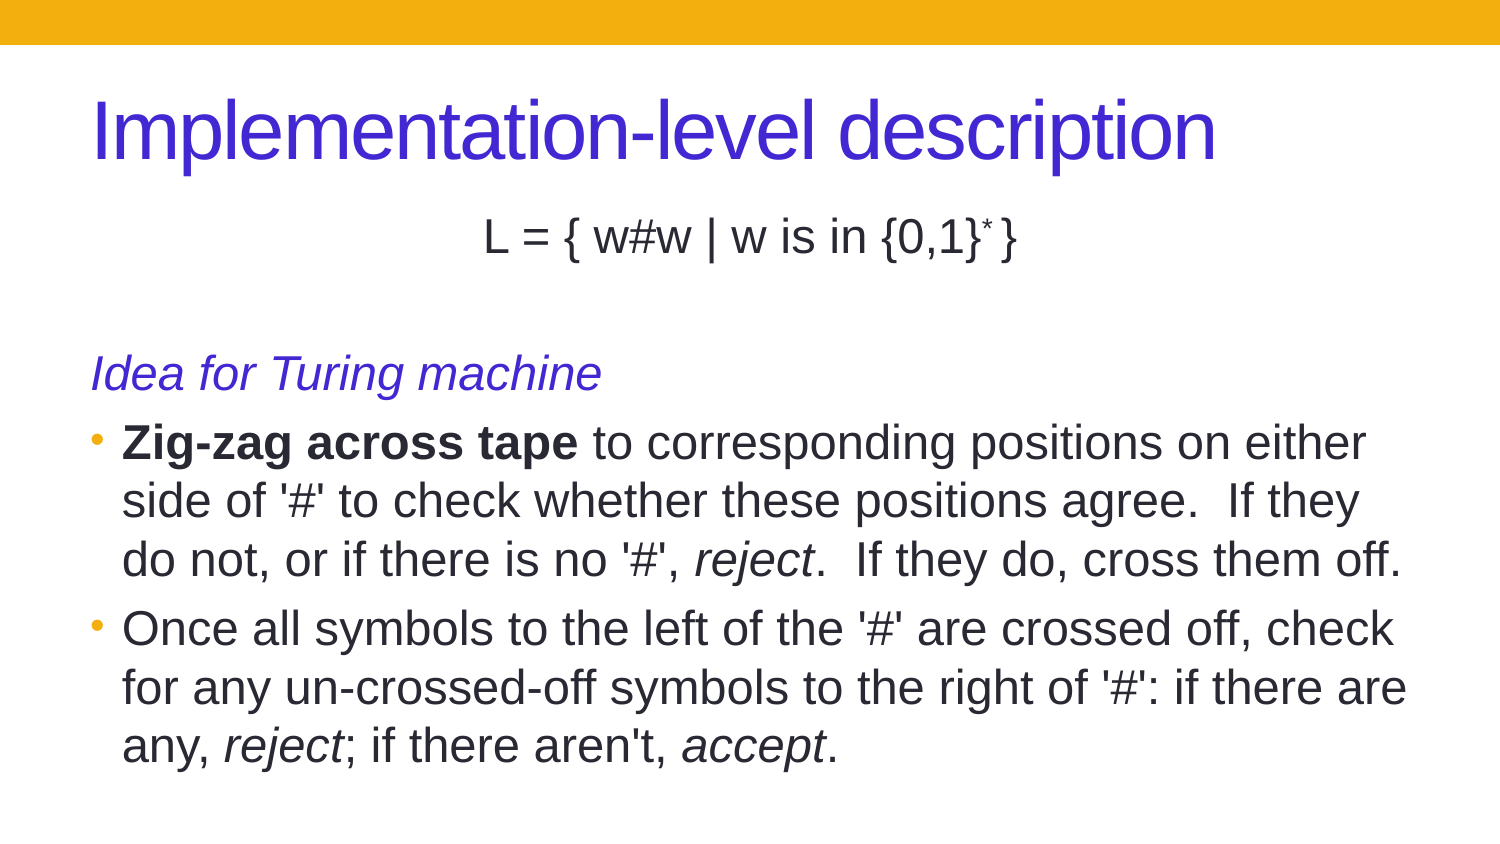

# Implementation-level description
L = { w#w | w is in {0,1}* }

Idea for Turing machine
Zig-zag across tape to corresponding positions on either side of '#' to check whether these positions agree.  If they do not, or if there is no '#', reject.  If they do, cross them off.
Once all symbols to the left of the '#' are crossed off, check for any un-crossed-off symbols to the right of '#': if there are any, reject; if there aren't, accept.